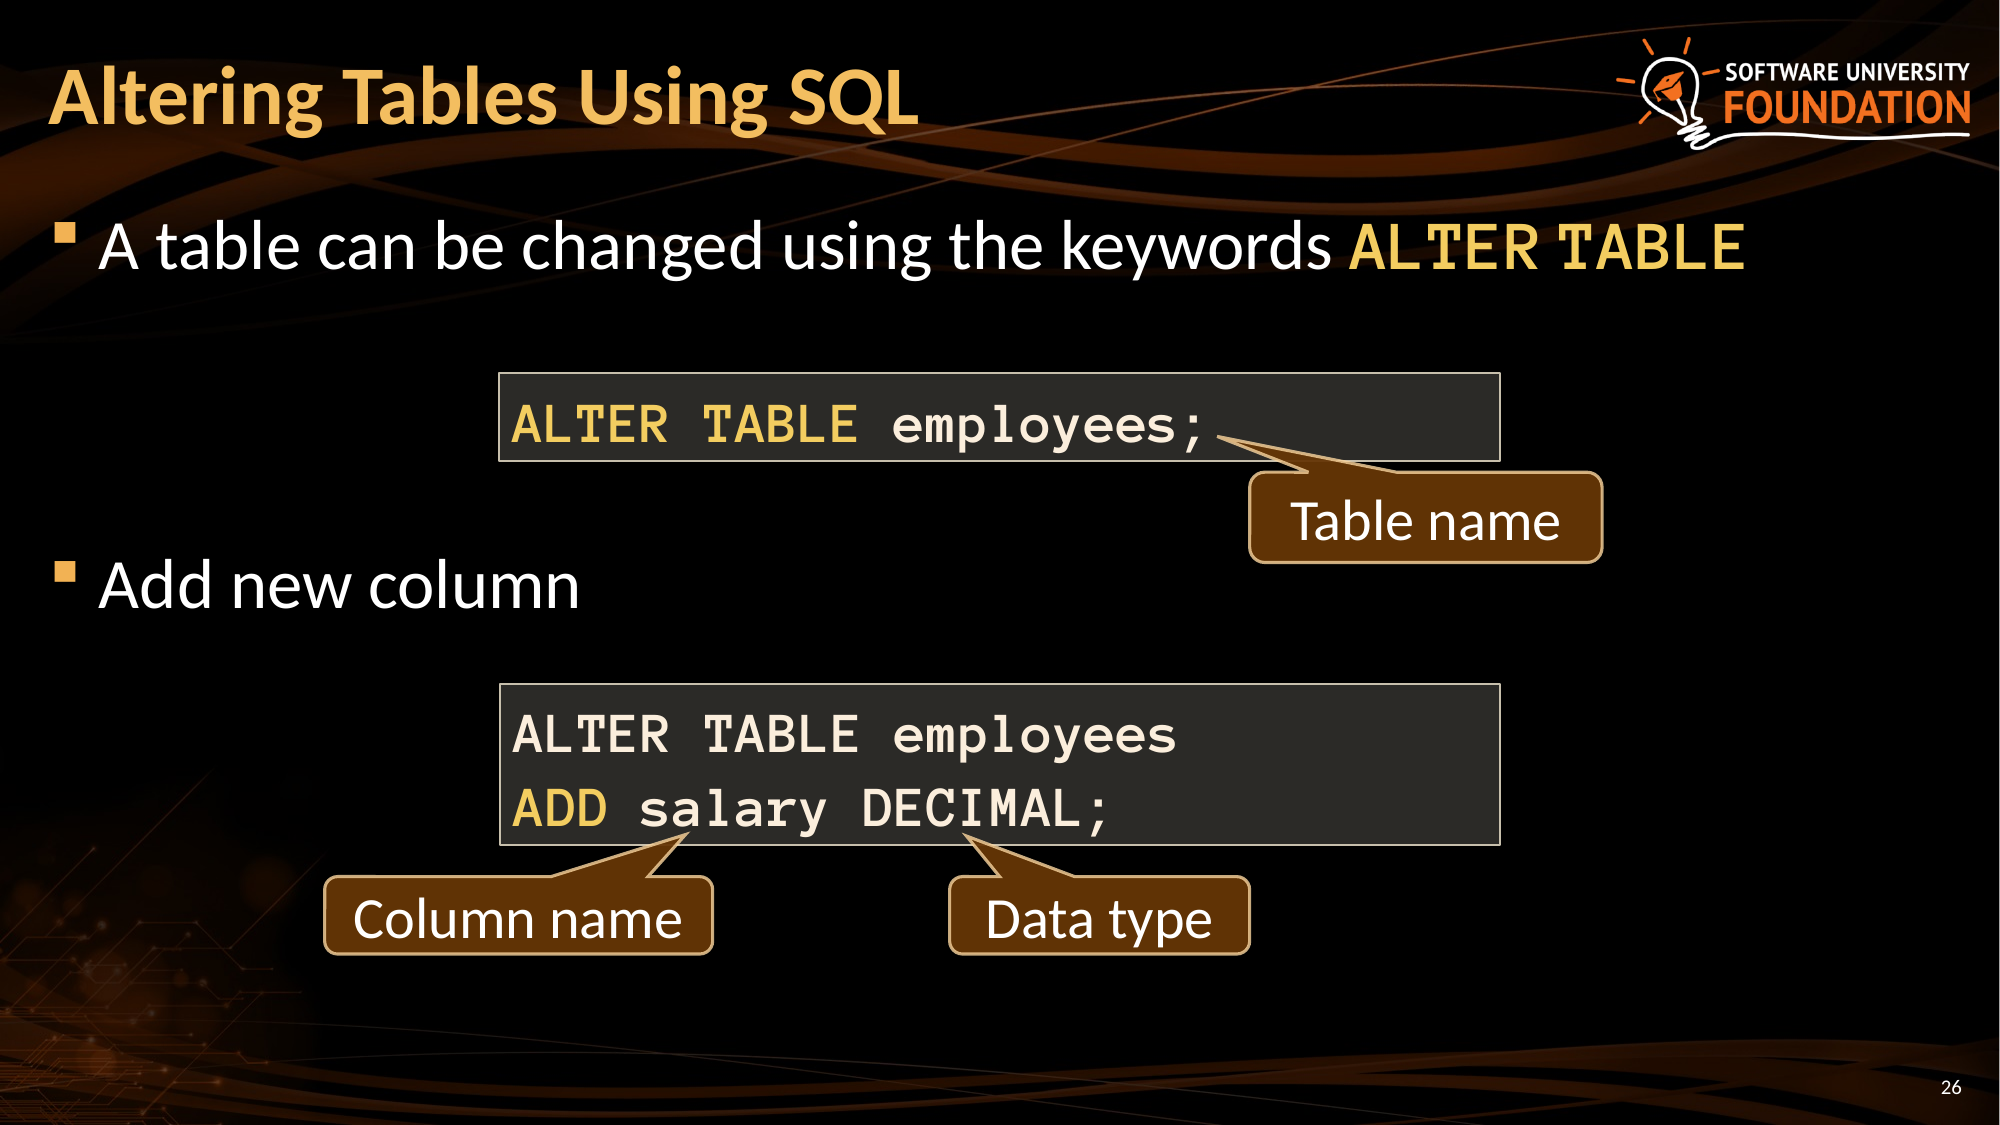

# Altering Tables Using SQL
A table can be changed using the keywords ALTER TABLE
Add new column
ALTER TABLE employees;
Table name
ALTER TABLE employees
ADD salary DECIMAL;
Column name
Data type
26